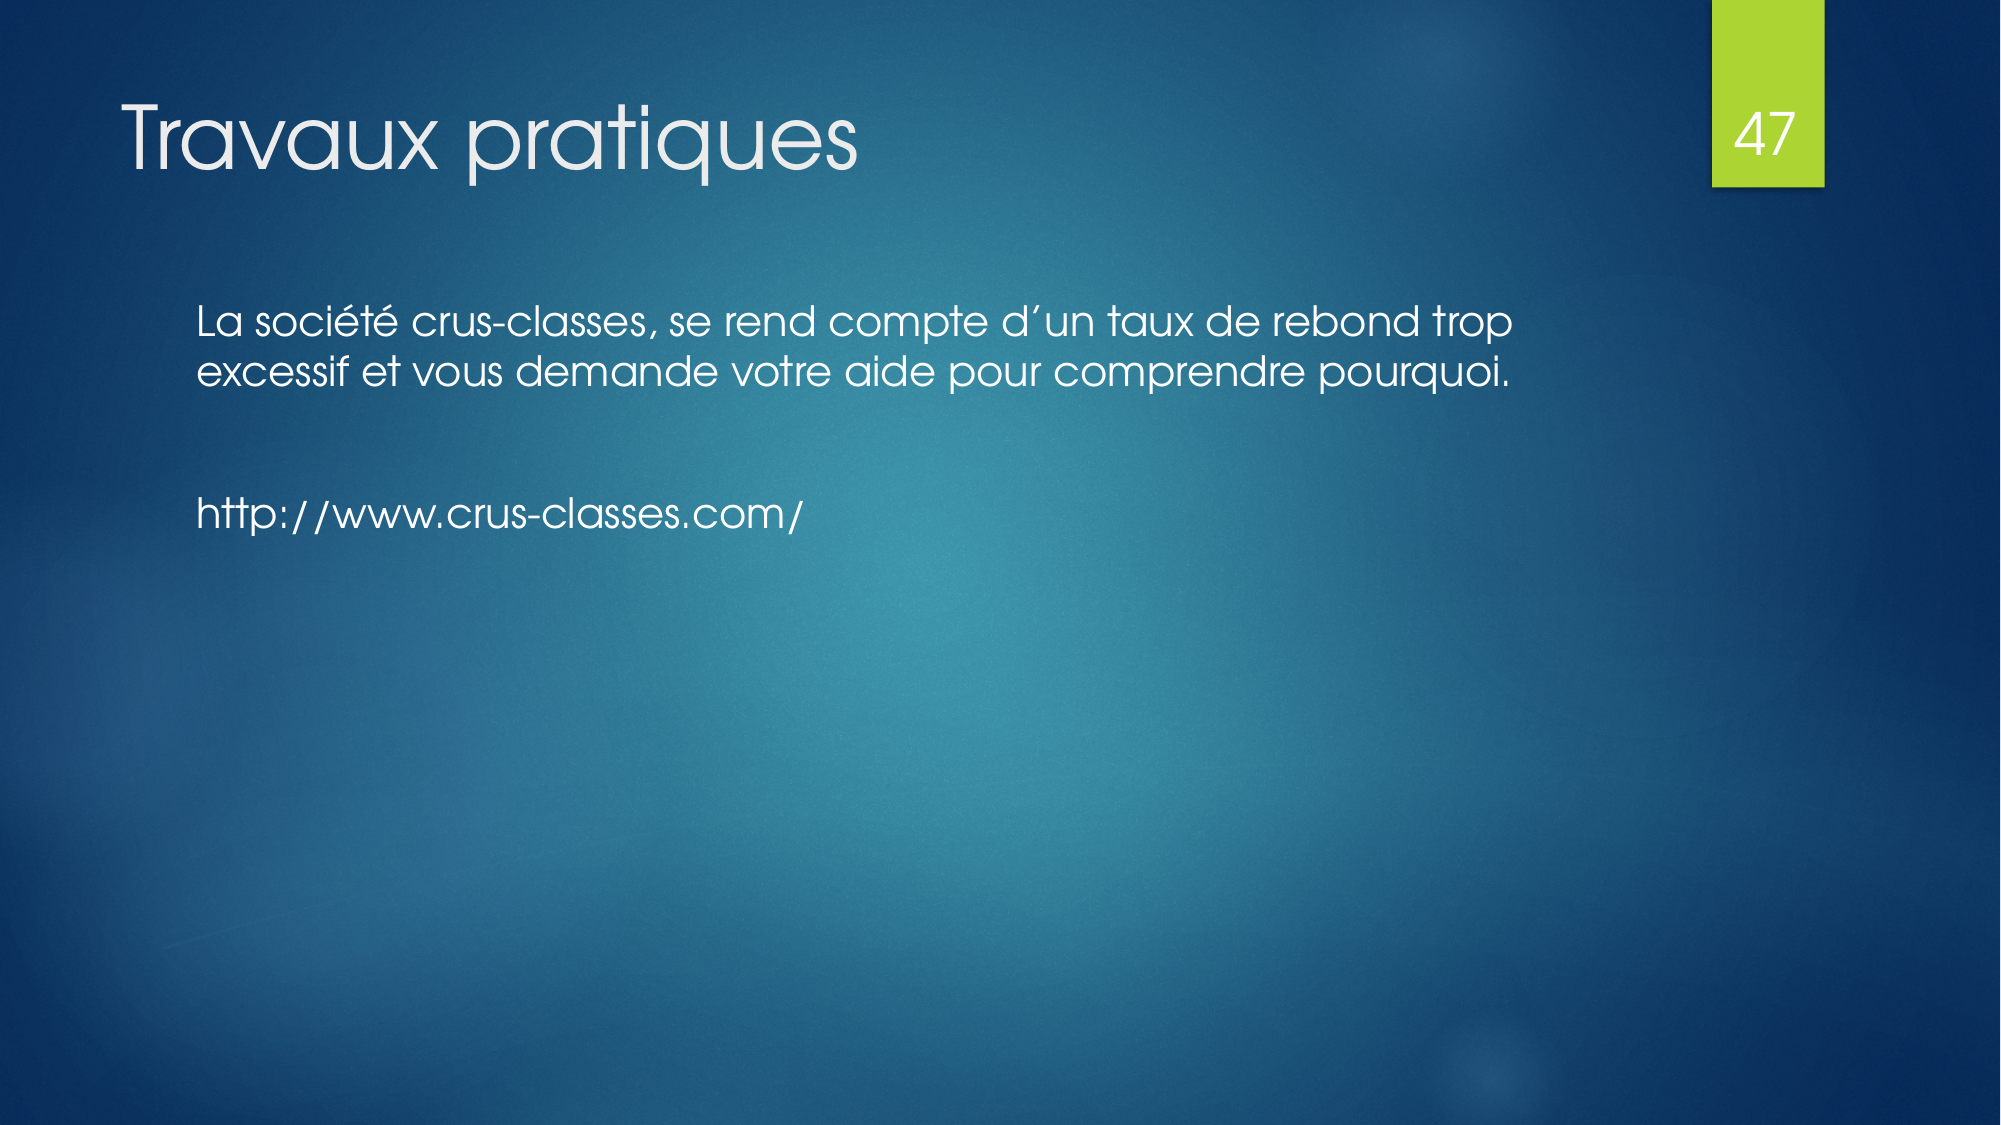

47
# Travaux pratiques
La société crus-classes, se rend compte d’un taux de rebond trop excessif et vous demande votre aide pour comprendre pourquoi.

http://www.crus-classes.com/